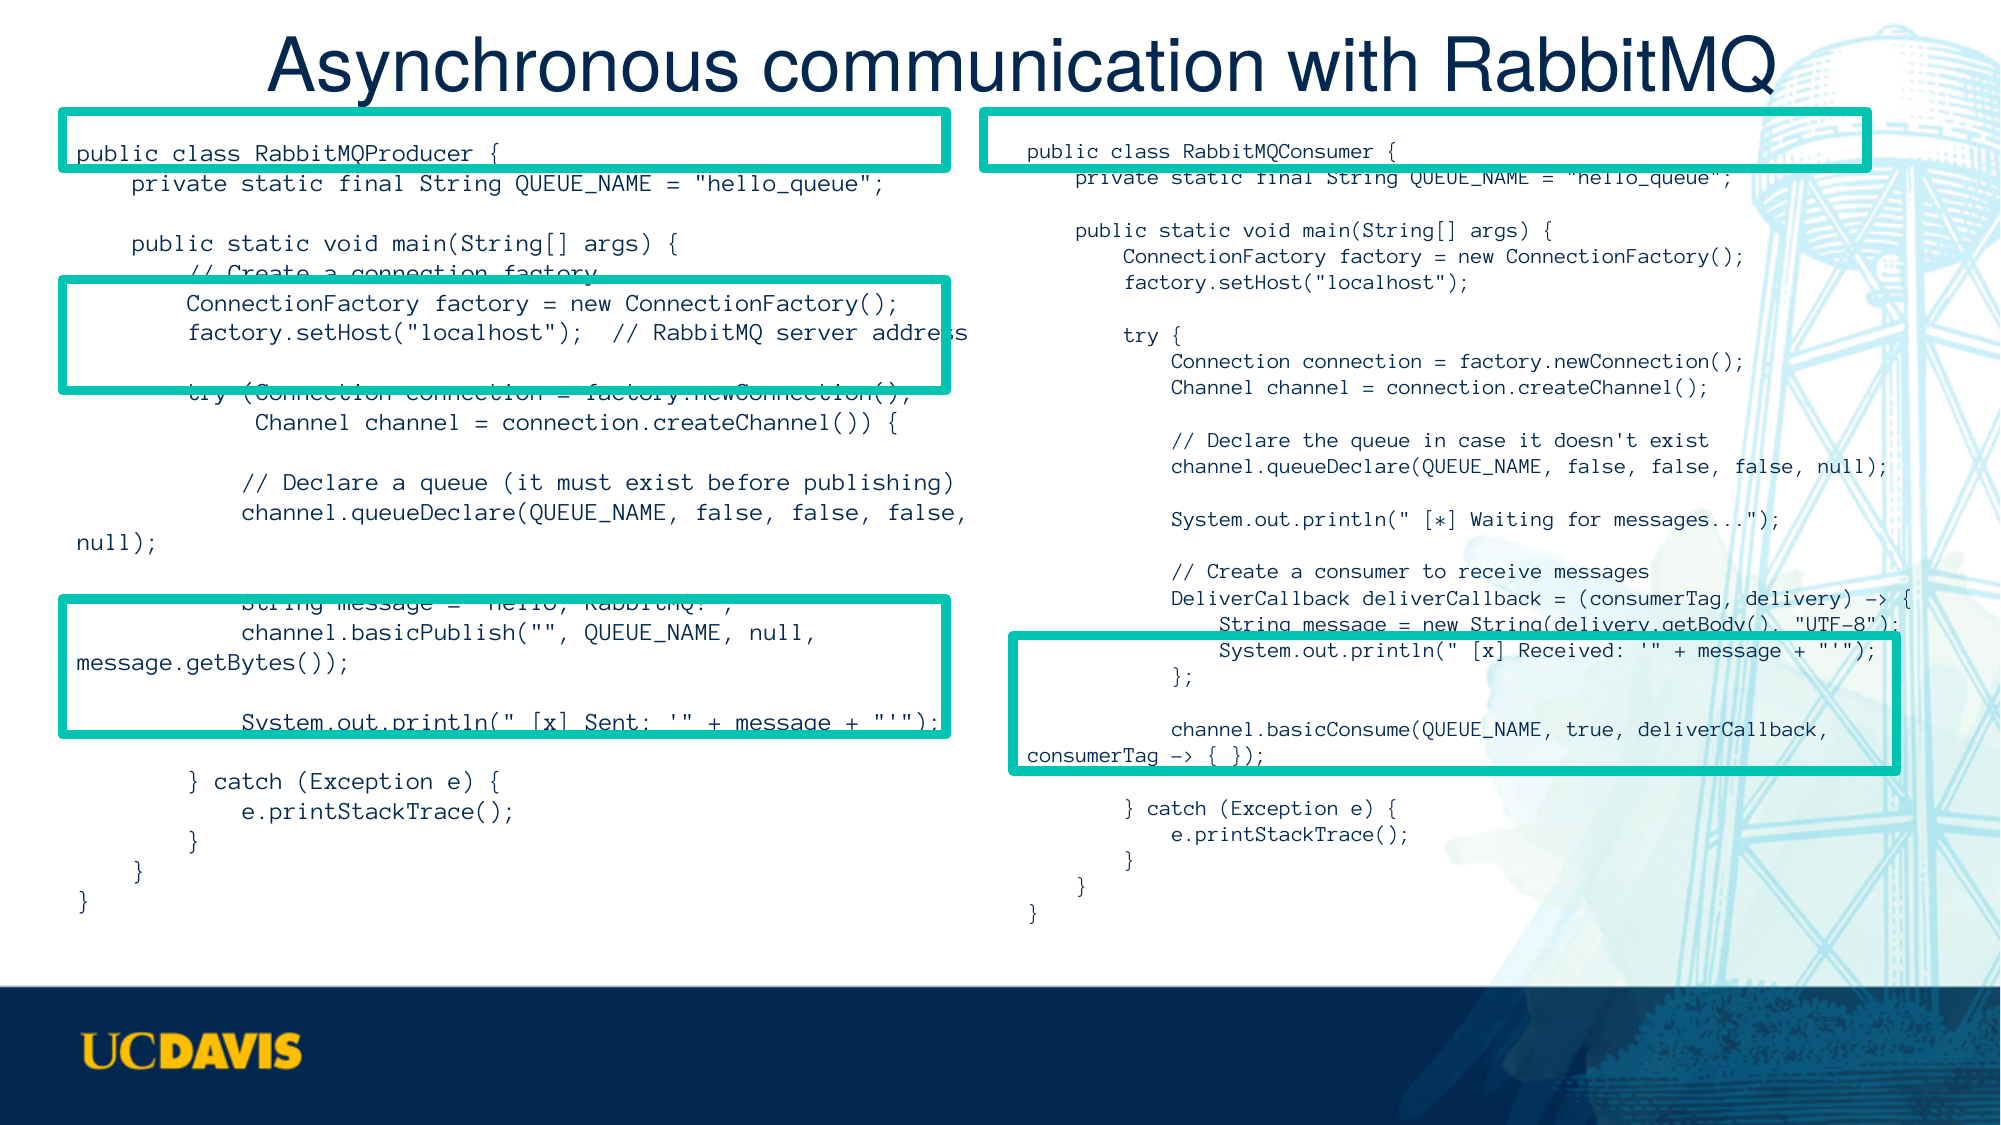

# Asynchronous communication with RabbitMQ

public class RabbitMQProducer {
    private static final String QUEUE_NAME = "hello_queue";

    public static void main(String[] args) {
        // Create a connection factory
        ConnectionFactory factory = new ConnectionFactory();
        factory.setHost("localhost");  // RabbitMQ server address

        try (Connection connection = factory.newConnection();
             Channel channel = connection.createChannel()) {

            // Declare a queue (it must exist before publishing)
            channel.queueDeclare(QUEUE_NAME, false, false, false, null);

            String message = "Hello, RabbitMQ!";
            channel.basicPublish("", QUEUE_NAME, null, message.getBytes());

            System.out.println(" [x] Sent: '" + message + "'");

        } catch (Exception e) {
            e.printStackTrace();
        }
    }
}

public class RabbitMQConsumer {
    private static final String QUEUE_NAME = "hello_queue";

    public static void main(String[] args) {
        ConnectionFactory factory = new ConnectionFactory();
        factory.setHost("localhost");

        try {
            Connection connection = factory.newConnection();
            Channel channel = connection.createChannel();

            // Declare the queue in case it doesn't exist
            channel.queueDeclare(QUEUE_NAME, false, false, false, null);

            System.out.println(" [*] Waiting for messages...");

            // Create a consumer to receive messages
            DeliverCallback deliverCallback = (consumerTag, delivery) -> {
                String message = new String(delivery.getBody(), "UTF-8");
                System.out.println(" [x] Received: '" + message + "'");
            };

            channel.basicConsume(QUEUE_NAME, true, deliverCallback, consumerTag -> { });

        } catch (Exception e) {
            e.printStackTrace();
        }
    }
}